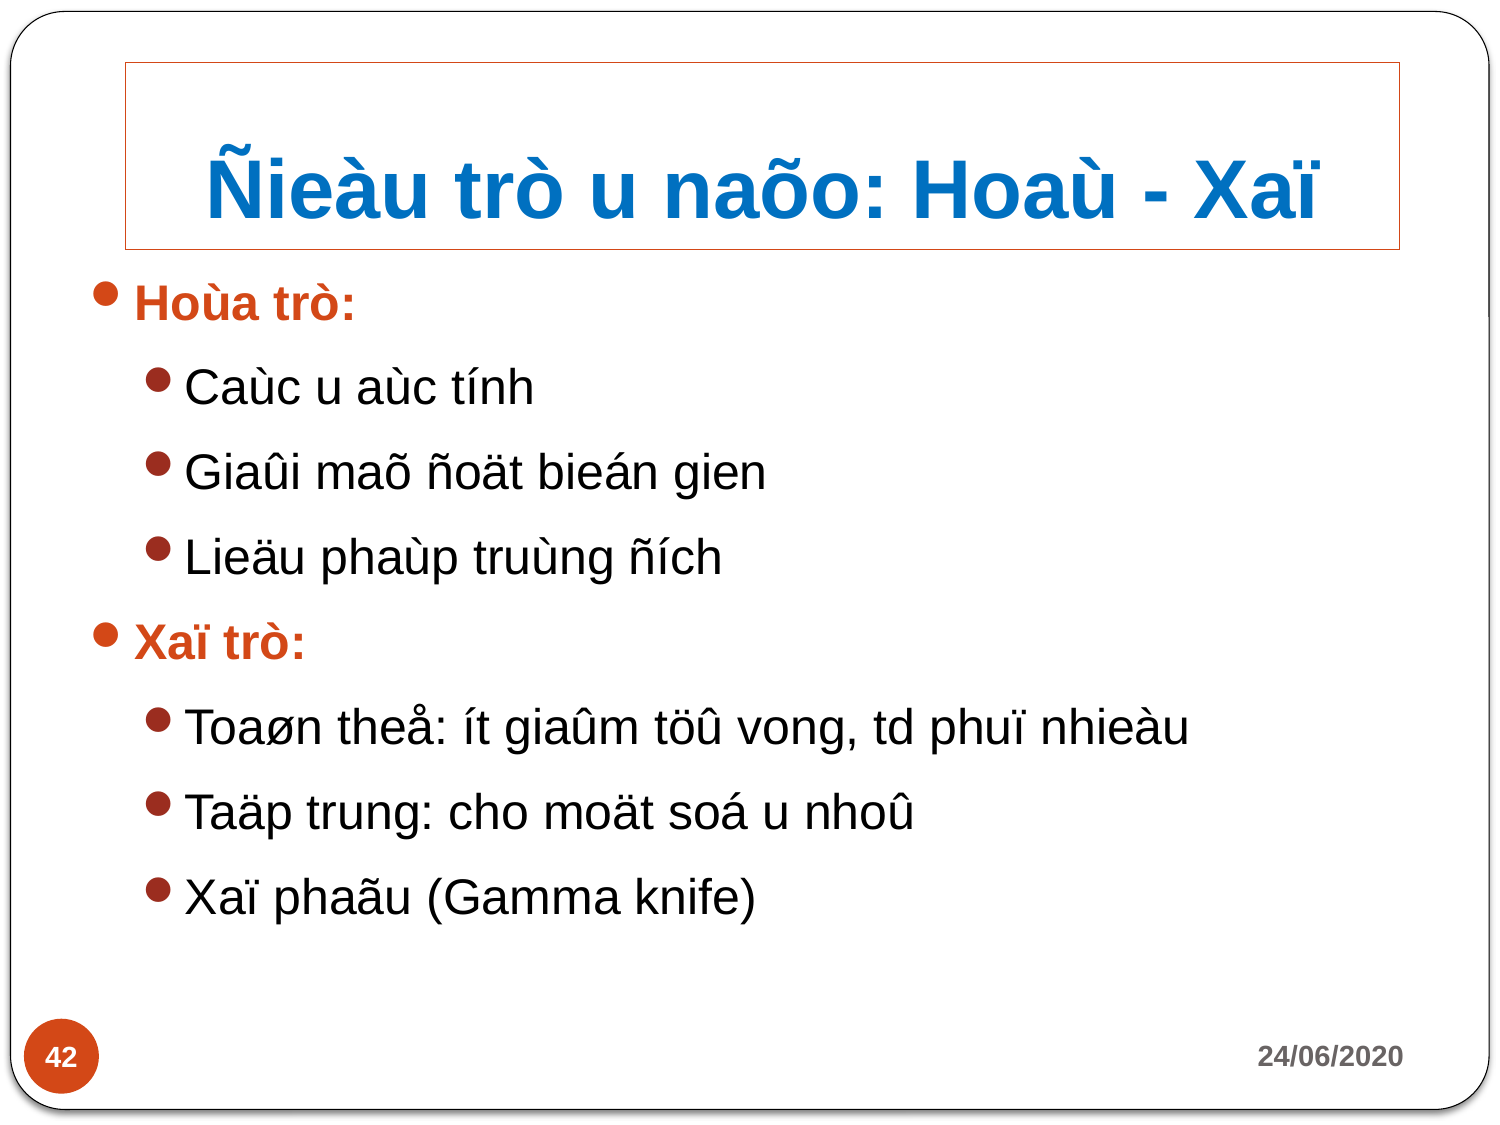

# Ñieàu trò u naõo: Hoaù - Xaï
Hoùa trò:
Caùc u aùc tính
Giaûi maõ ñoät bieán gien
Lieäu phaùp truùng ñích
Xaï trò:
Toaøn theå: ít giaûm töû vong, td phuï nhieàu
Taäp trung: cho moät soá u nhoû
Xaï phaãu (Gamma knife)
24/06/2020
42